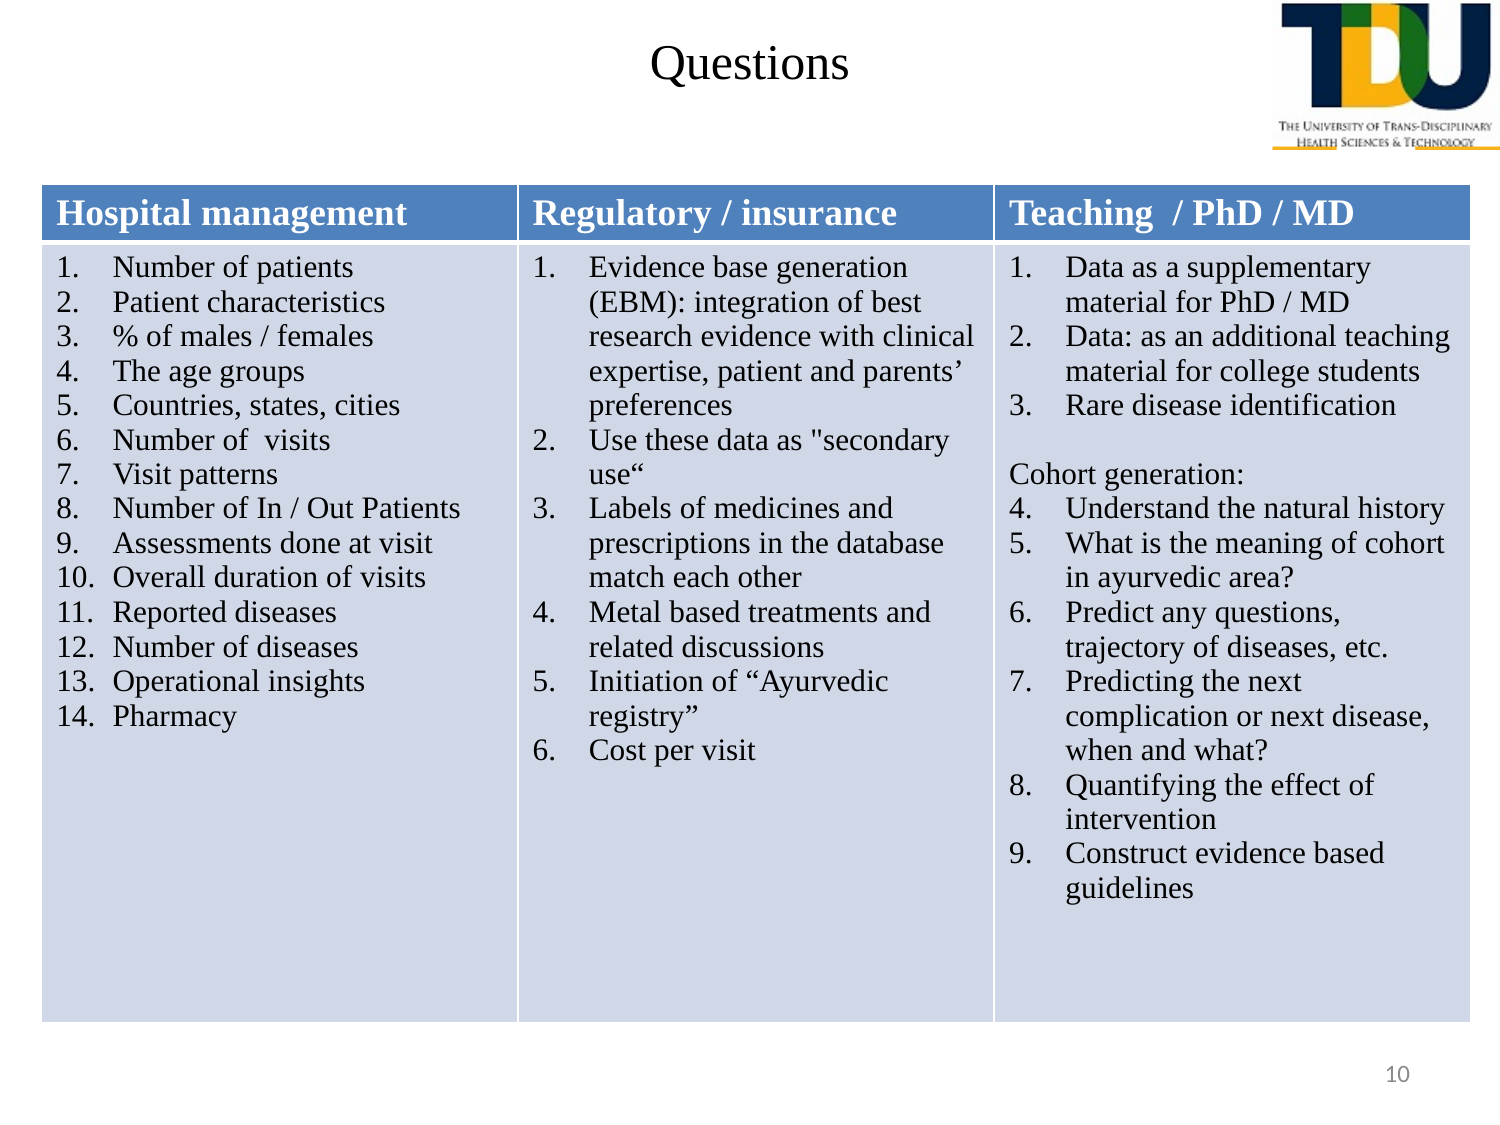

# Questions
| Hospital management | Regulatory / insurance | Teaching / PhD / MD |
| --- | --- | --- |
| Number of patients Patient characteristics % of males / females The age groups Countries, states, cities Number of visits Visit patterns Number of In / Out Patients Assessments done at visit Overall duration of visits Reported diseases Number of diseases Operational insights Pharmacy | Evidence base generation (EBM): integration of best research evidence with clinical expertise, patient and parents’ preferences Use these data as "secondary use“ Labels of medicines and prescriptions in the database match each other Metal based treatments and related discussions Initiation of “Ayurvedic registry” Cost per visit | Data as a supplementary material for PhD / MD Data: as an additional teaching material for college students Rare disease identification Cohort generation: Understand the natural history What is the meaning of cohort in ayurvedic area? Predict any questions, trajectory of diseases, etc. Predicting the next complication or next disease, when and what? Quantifying the effect of intervention Construct evidence based guidelines |
10